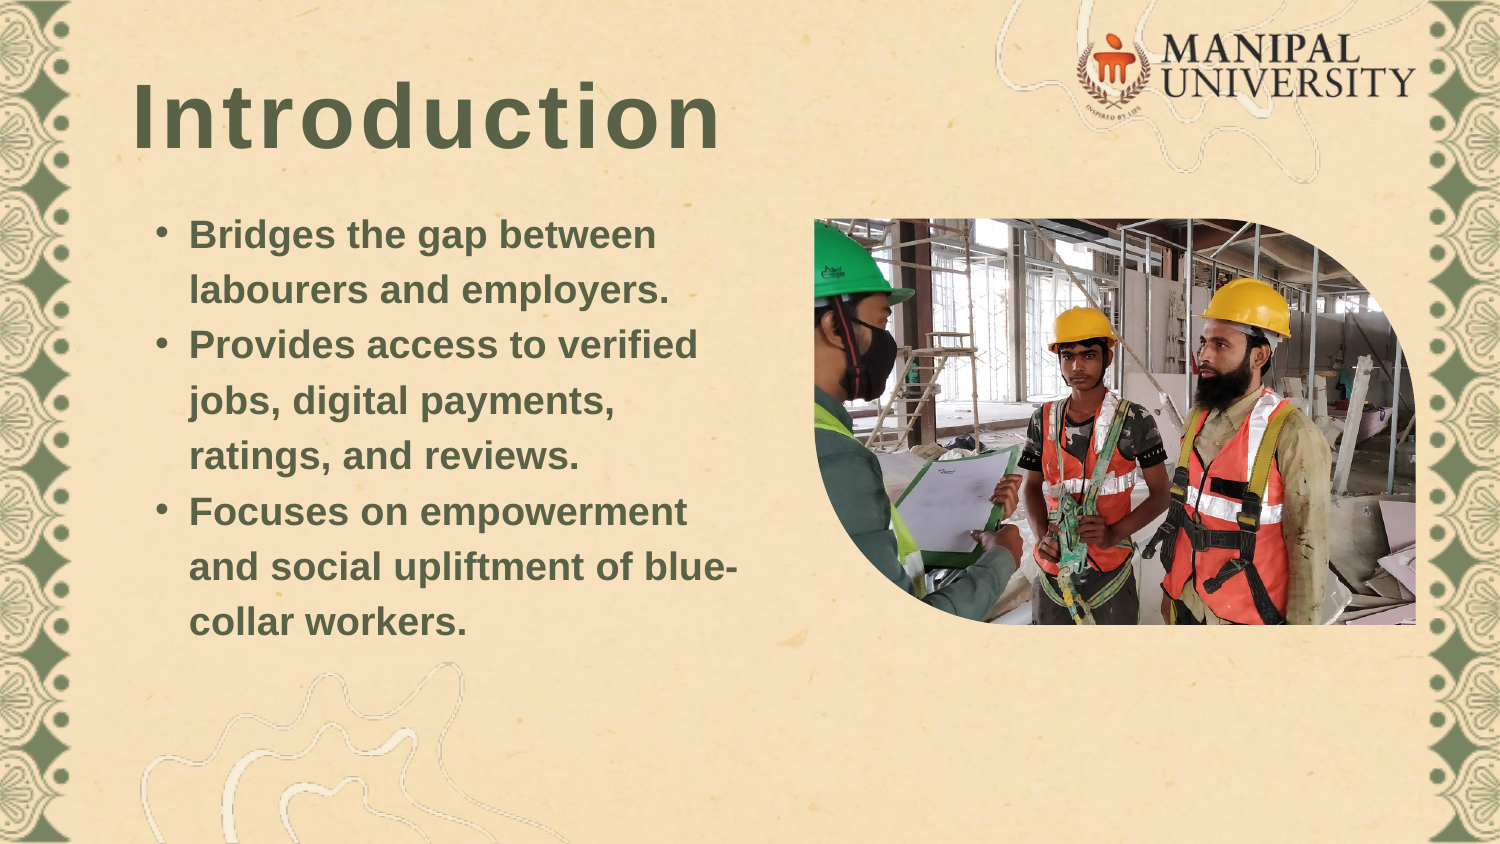

Introduction

Bridges the gap between labourers and employers.
Provides access to verified jobs, digital payments, ratings, and reviews.
Focuses on empowerment and social upliftment of blue-collar workers.